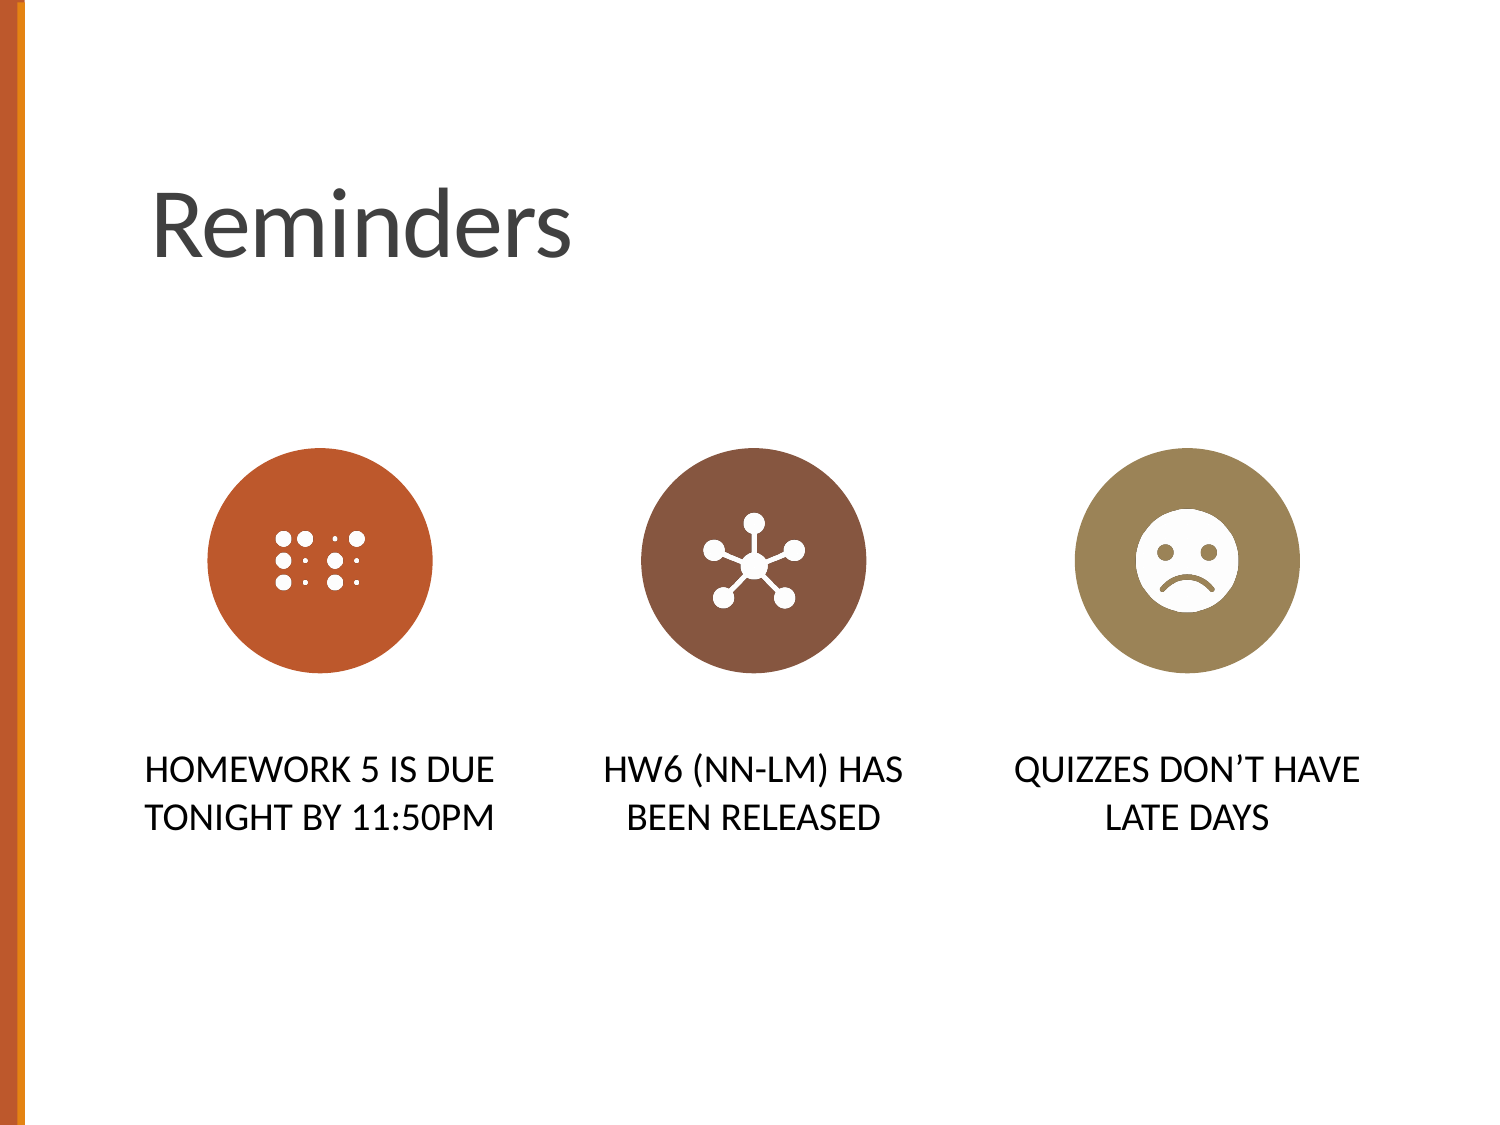

# Reminders
Homework 5 is due Tonight by 11:50pm
HW6 (NN-LM) has been released
Quizzes don’t have late days